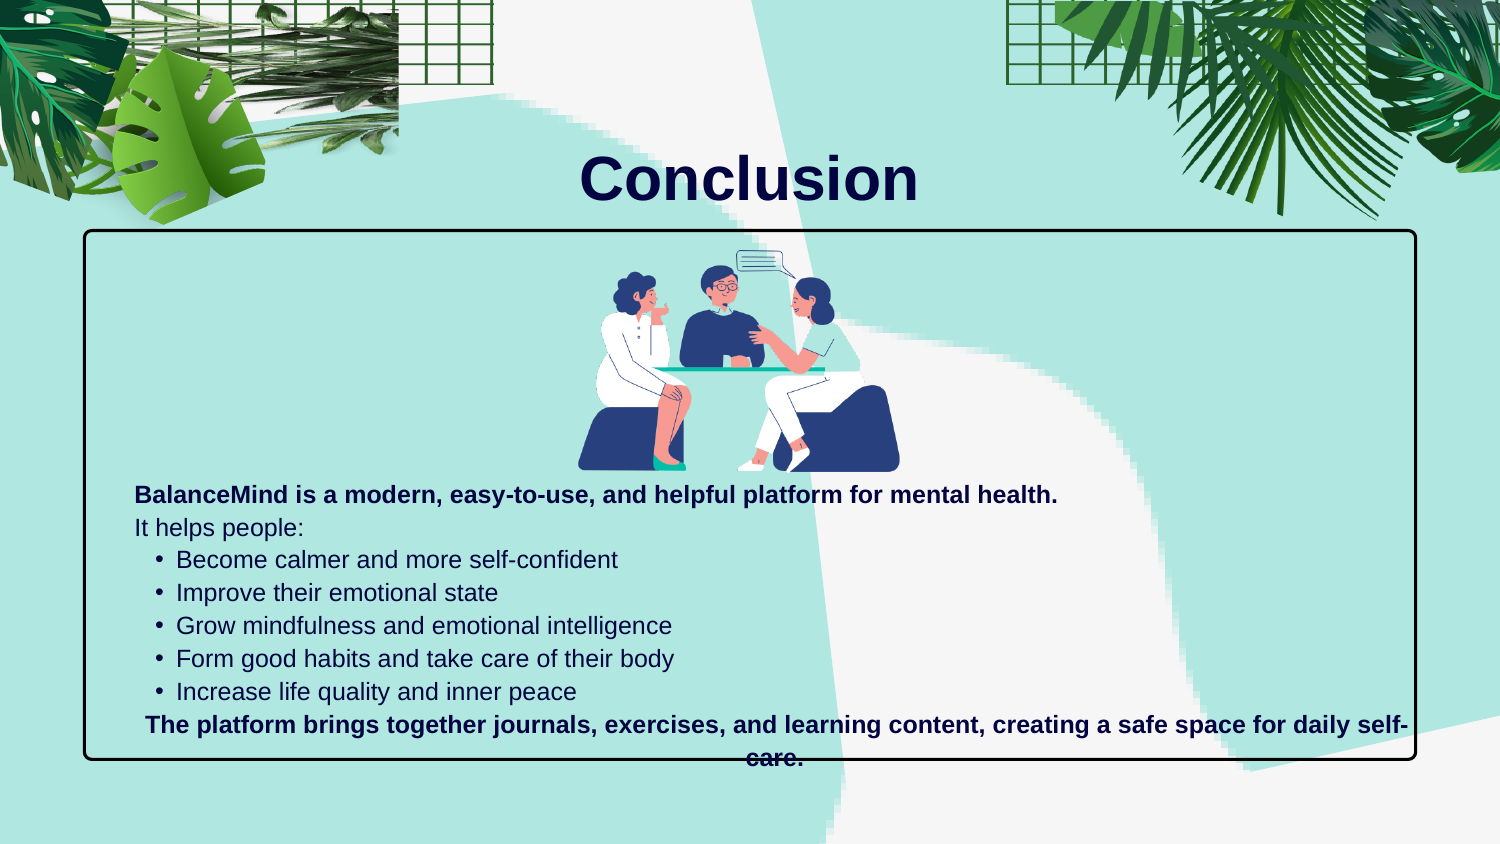

Conclusion

BalanceMind is a modern, easy-to-use, and helpful platform for mental health.
It helps people:
Become calmer and more self-confident
Improve their emotional state
Grow mindfulness and emotional intelligence
Form good habits and take care of their body
Increase life quality and inner peace
 The platform brings together journals, exercises, and learning content, creating a safe space for daily self-care.